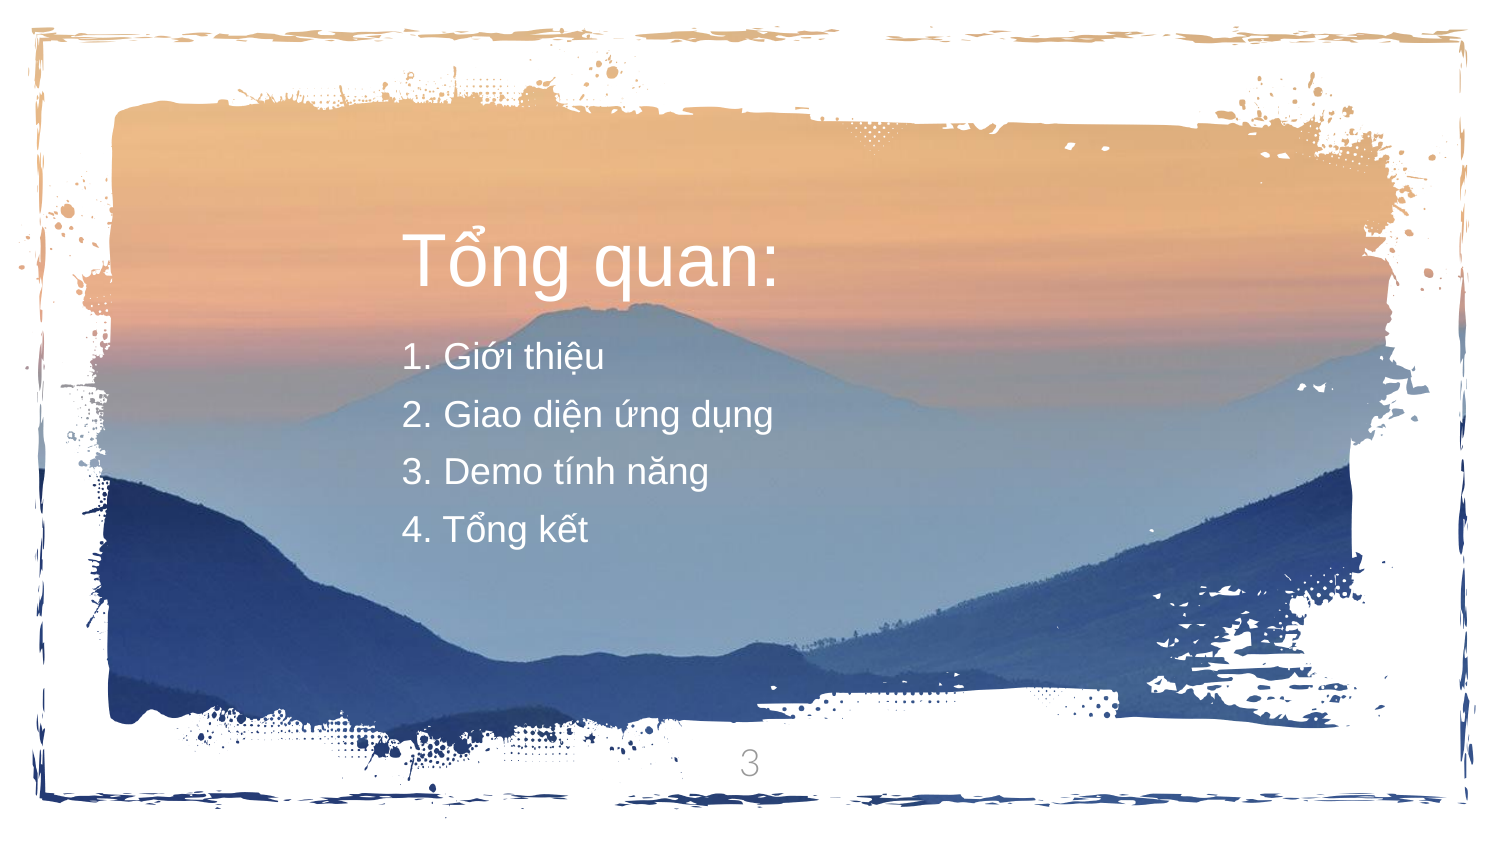

Tổng quan:
1. Giới thiệu
2. Giao diện ứng dụng
3. Demo tính năng
4. Tổng kết
3